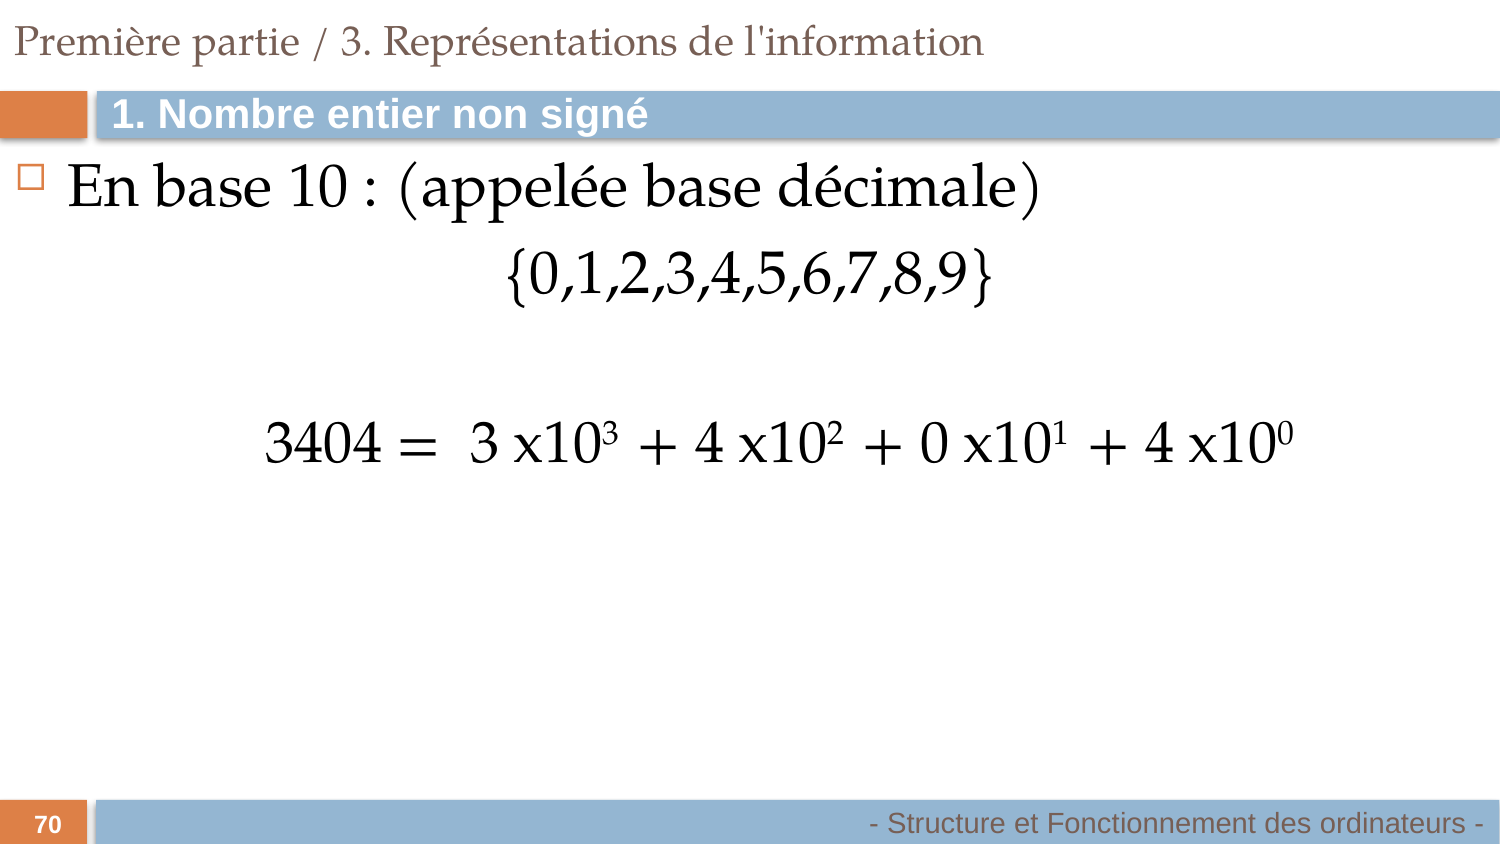

# Première partie / 3. Représentations de l'information
1. Nombre entier non signé
En base 10 : (appelée base décimale)
{0,1,2,3,4,5,6,7,8,9}

3404 =  3 x103  + 4 x102  + 0 x101  + 4 x100
- Structure et Fonctionnement des ordinateurs -